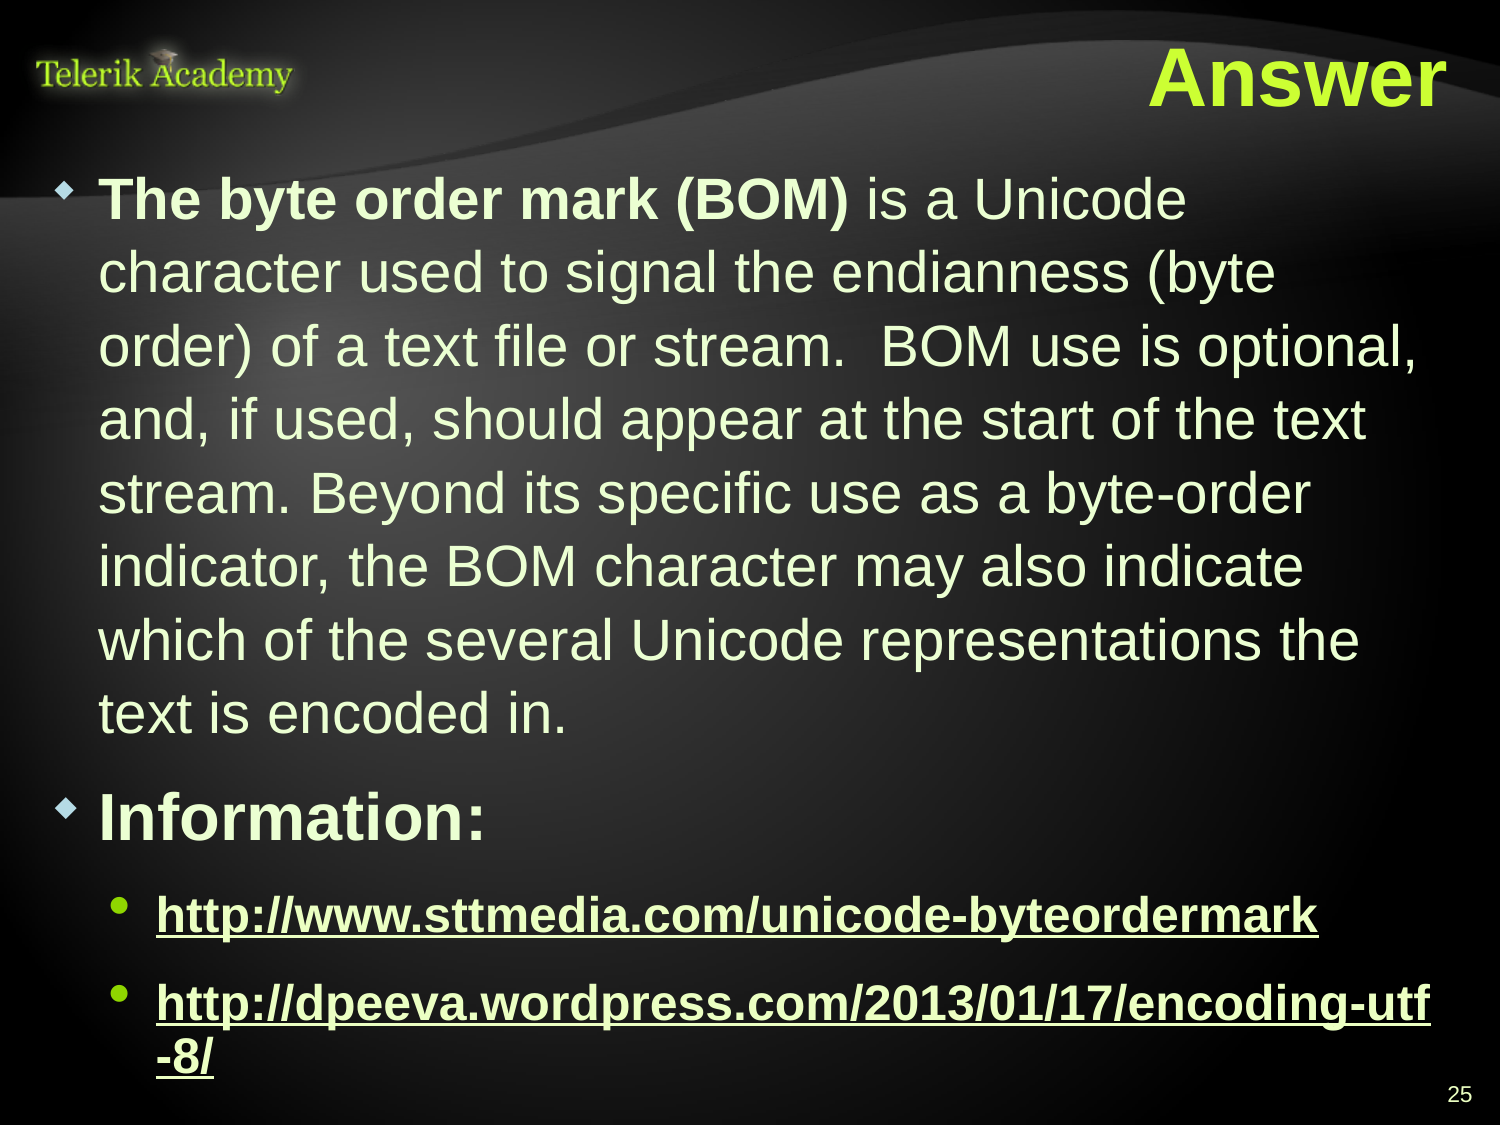

# Answer
The byte order mark (BOM) is a Unicode character used to signal the endianness (byte order) of a text file or stream.  BOM use is optional, and, if used, should appear at the start of the text stream. Beyond its specific use as a byte-order indicator, the BOM character may also indicate which of the several Unicode representations the text is encoded in.
Information:
http://www.sttmedia.com/unicode-byteordermark
http://dpeeva.wordpress.com/2013/01/17/encoding-utf-8/
http://en.wikipedia.org/wiki/Byte_order_mark
25